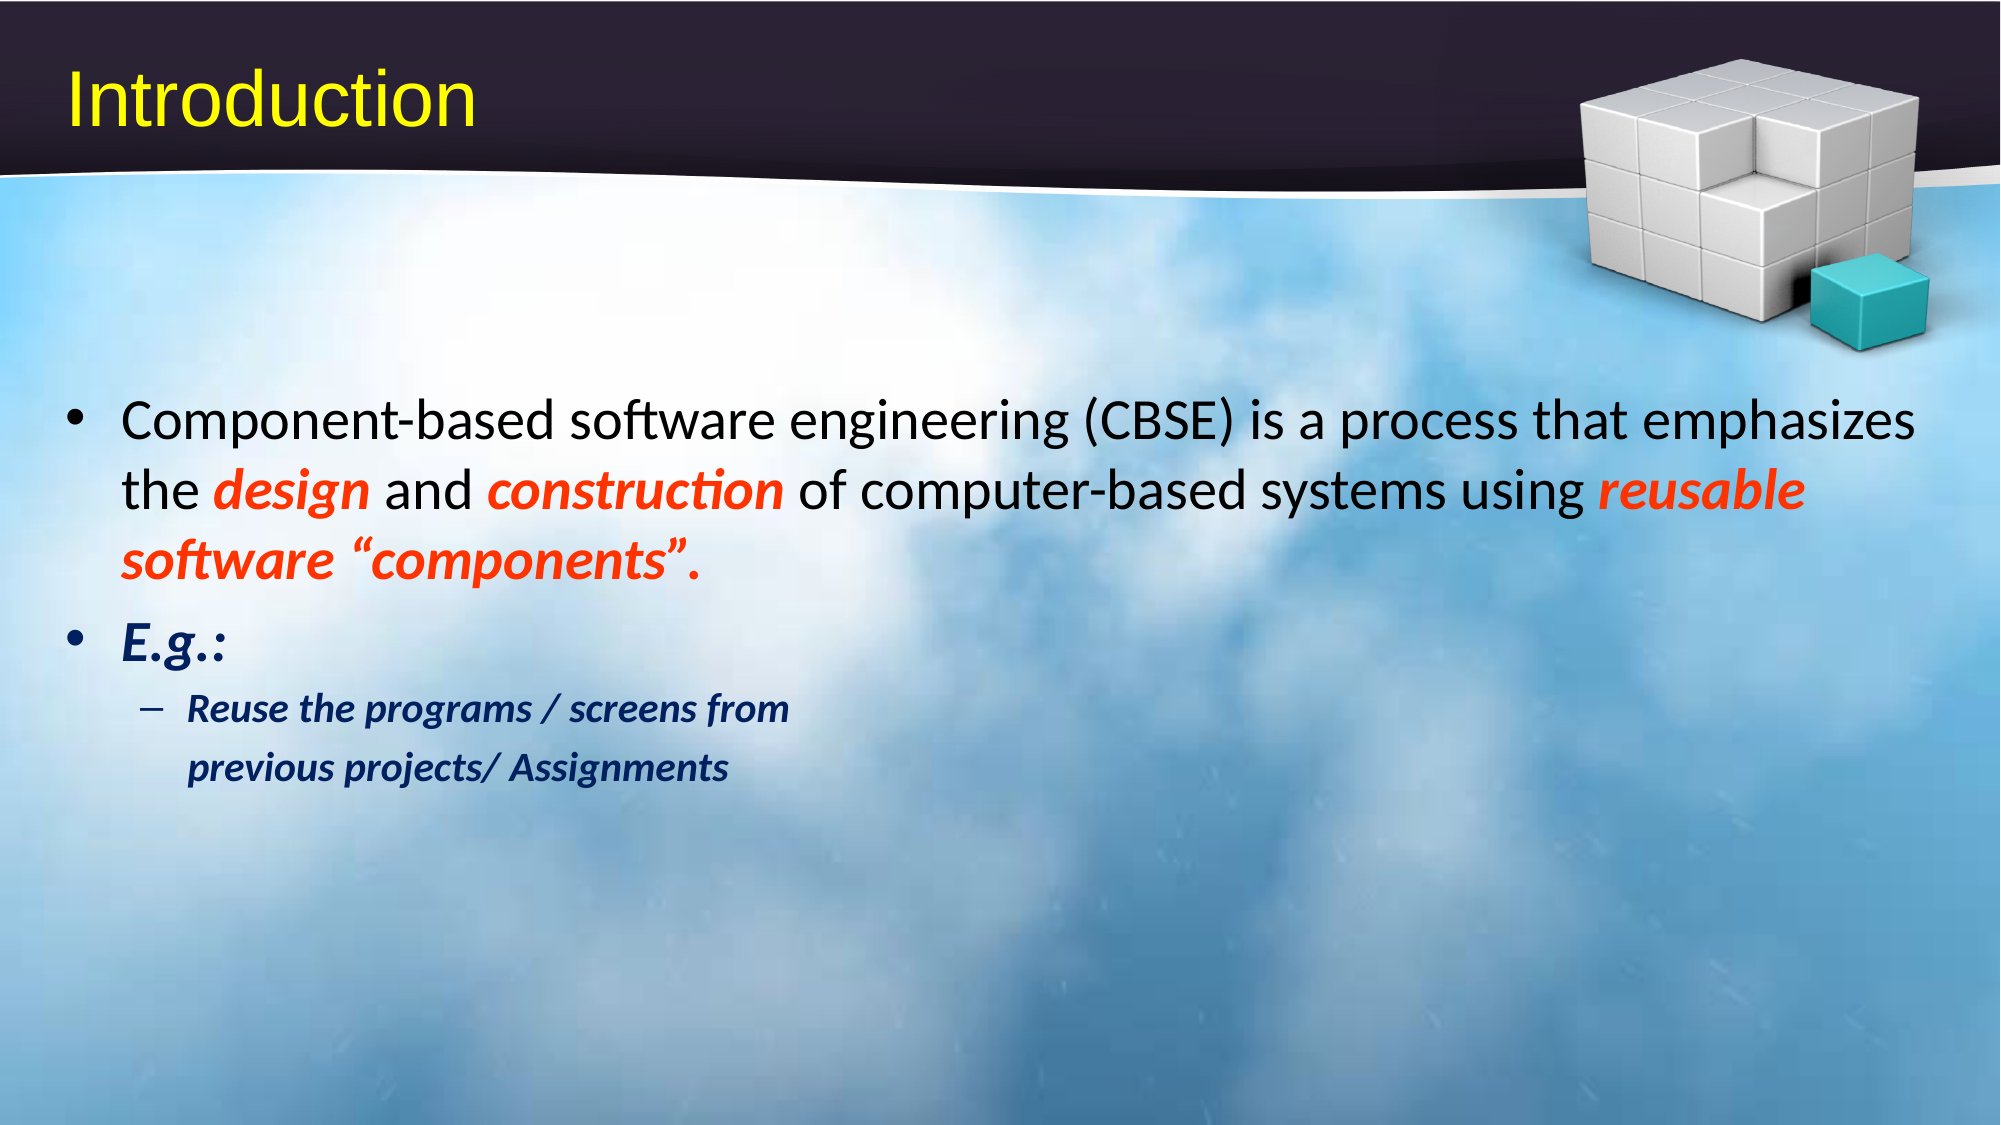

# Introduction
Component-based software engineering (CBSE) is a process that emphasizes the design and construction of computer-based systems using reusable software “components”.
E.g.:
Reuse the programs / screens from
     previous projects/ Assignments